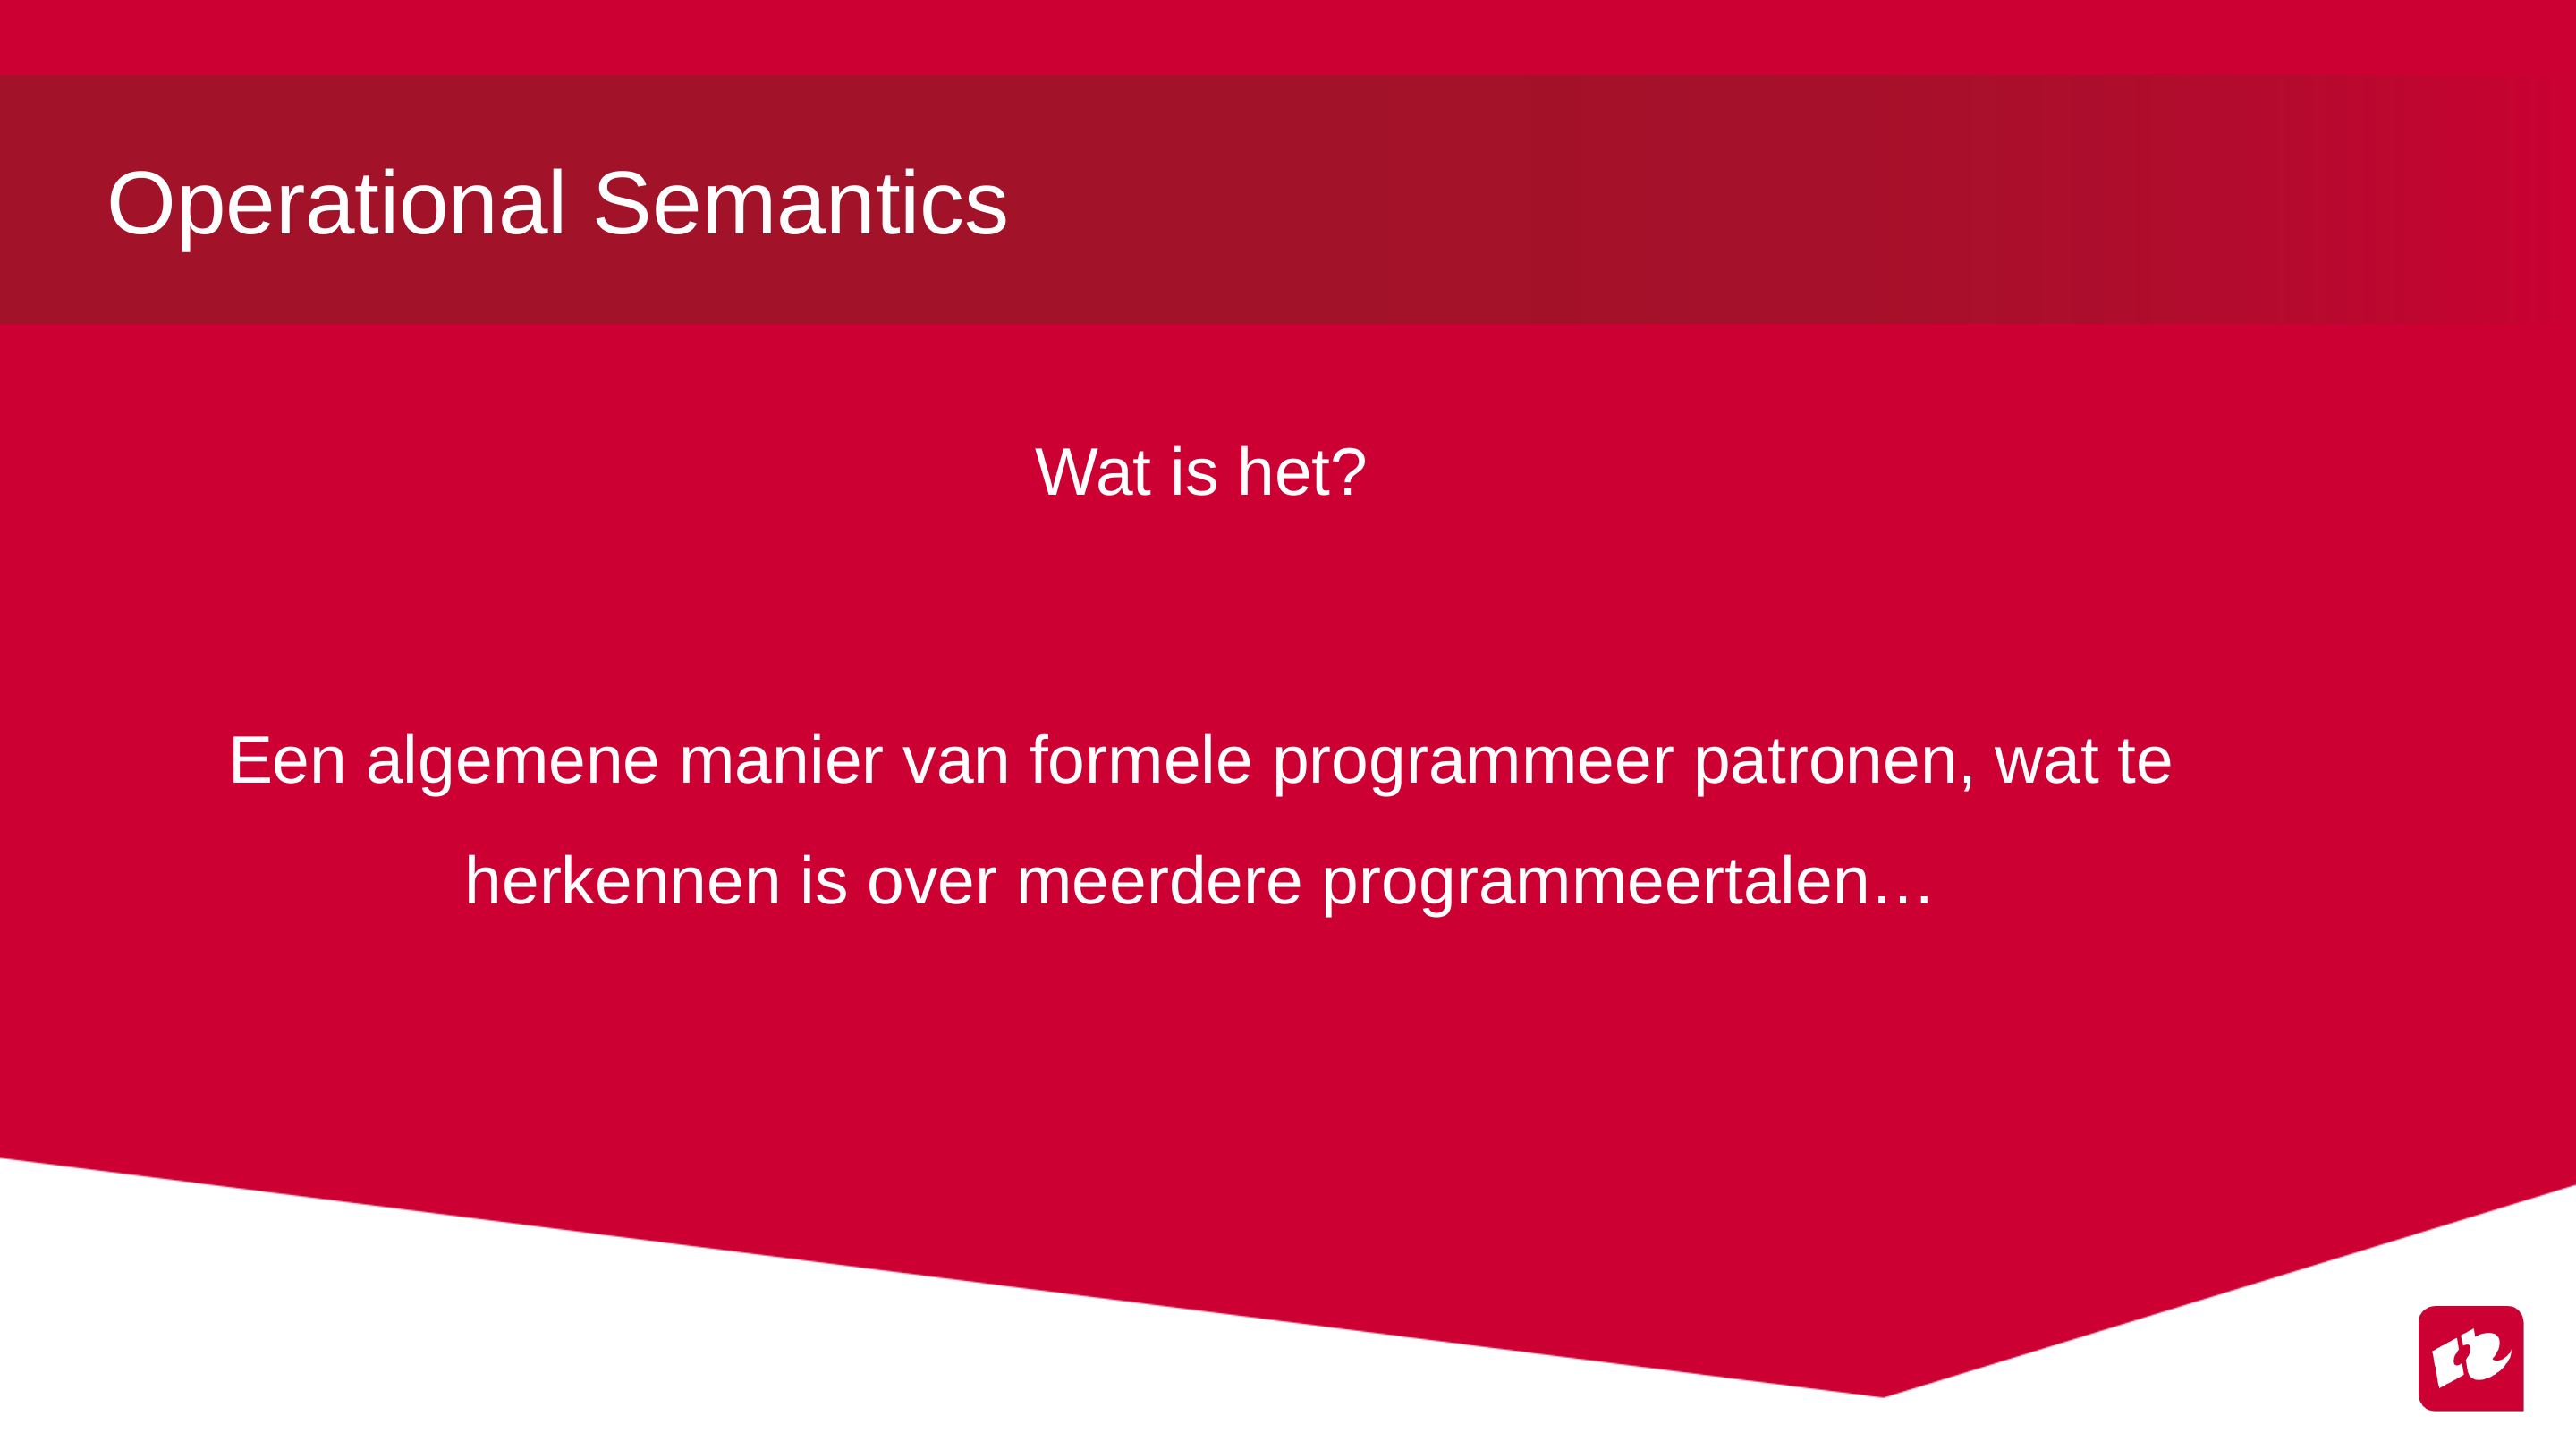

# Operational Semantics
Wat is het?

Een algemene manier van formele programmeer patronen, wat te herkennen is over meerdere programmeertalen…